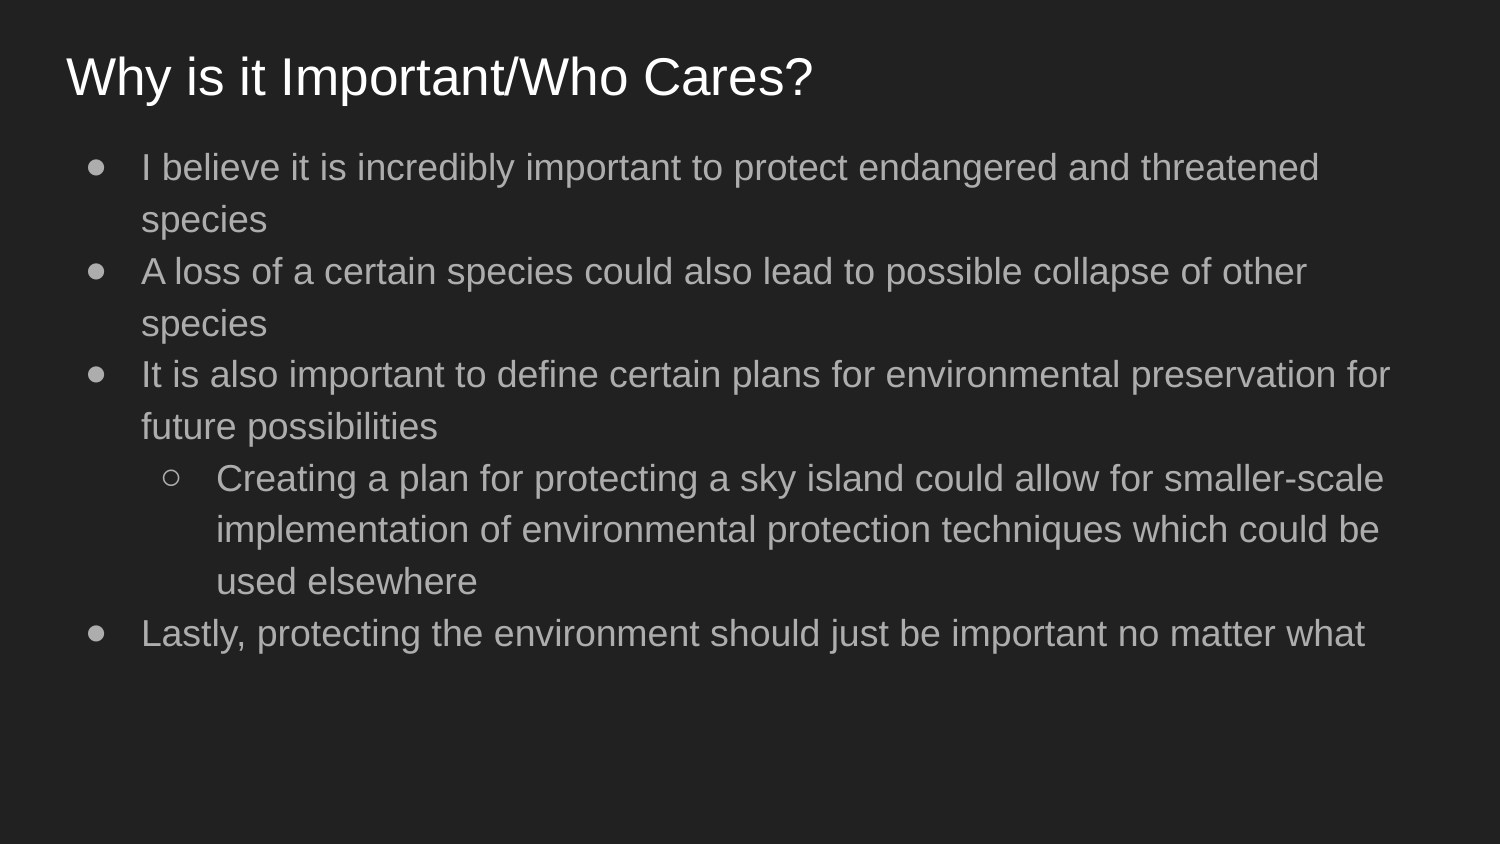

# Why is it Important/Who Cares?
I believe it is incredibly important to protect endangered and threatened species
A loss of a certain species could also lead to possible collapse of other species
It is also important to define certain plans for environmental preservation for future possibilities
Creating a plan for protecting a sky island could allow for smaller-scale implementation of environmental protection techniques which could be used elsewhere
Lastly, protecting the environment should just be important no matter what